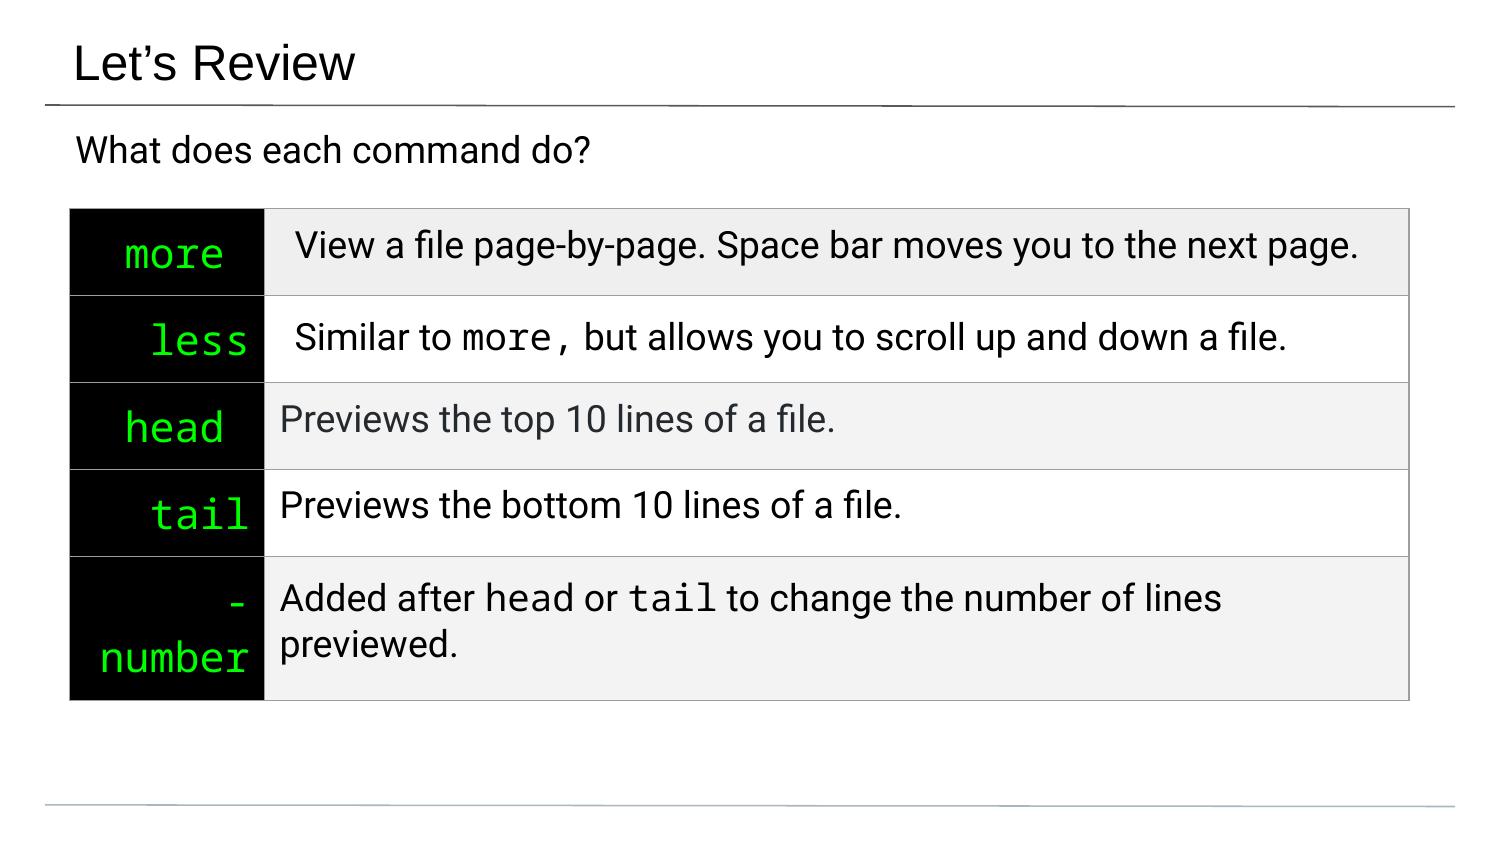

# Let’s Review
What does each command do?
| more | View a file page-by-page. Space bar moves you to the next page. |
| --- | --- |
| less | Similar to more, but allows you to scroll up and down a file. |
| head | Previews the top 10 lines of a file. |
| tail | Previews the bottom 10 lines of a file. |
| -number | Added after head or tail to change the number of lines previewed. |